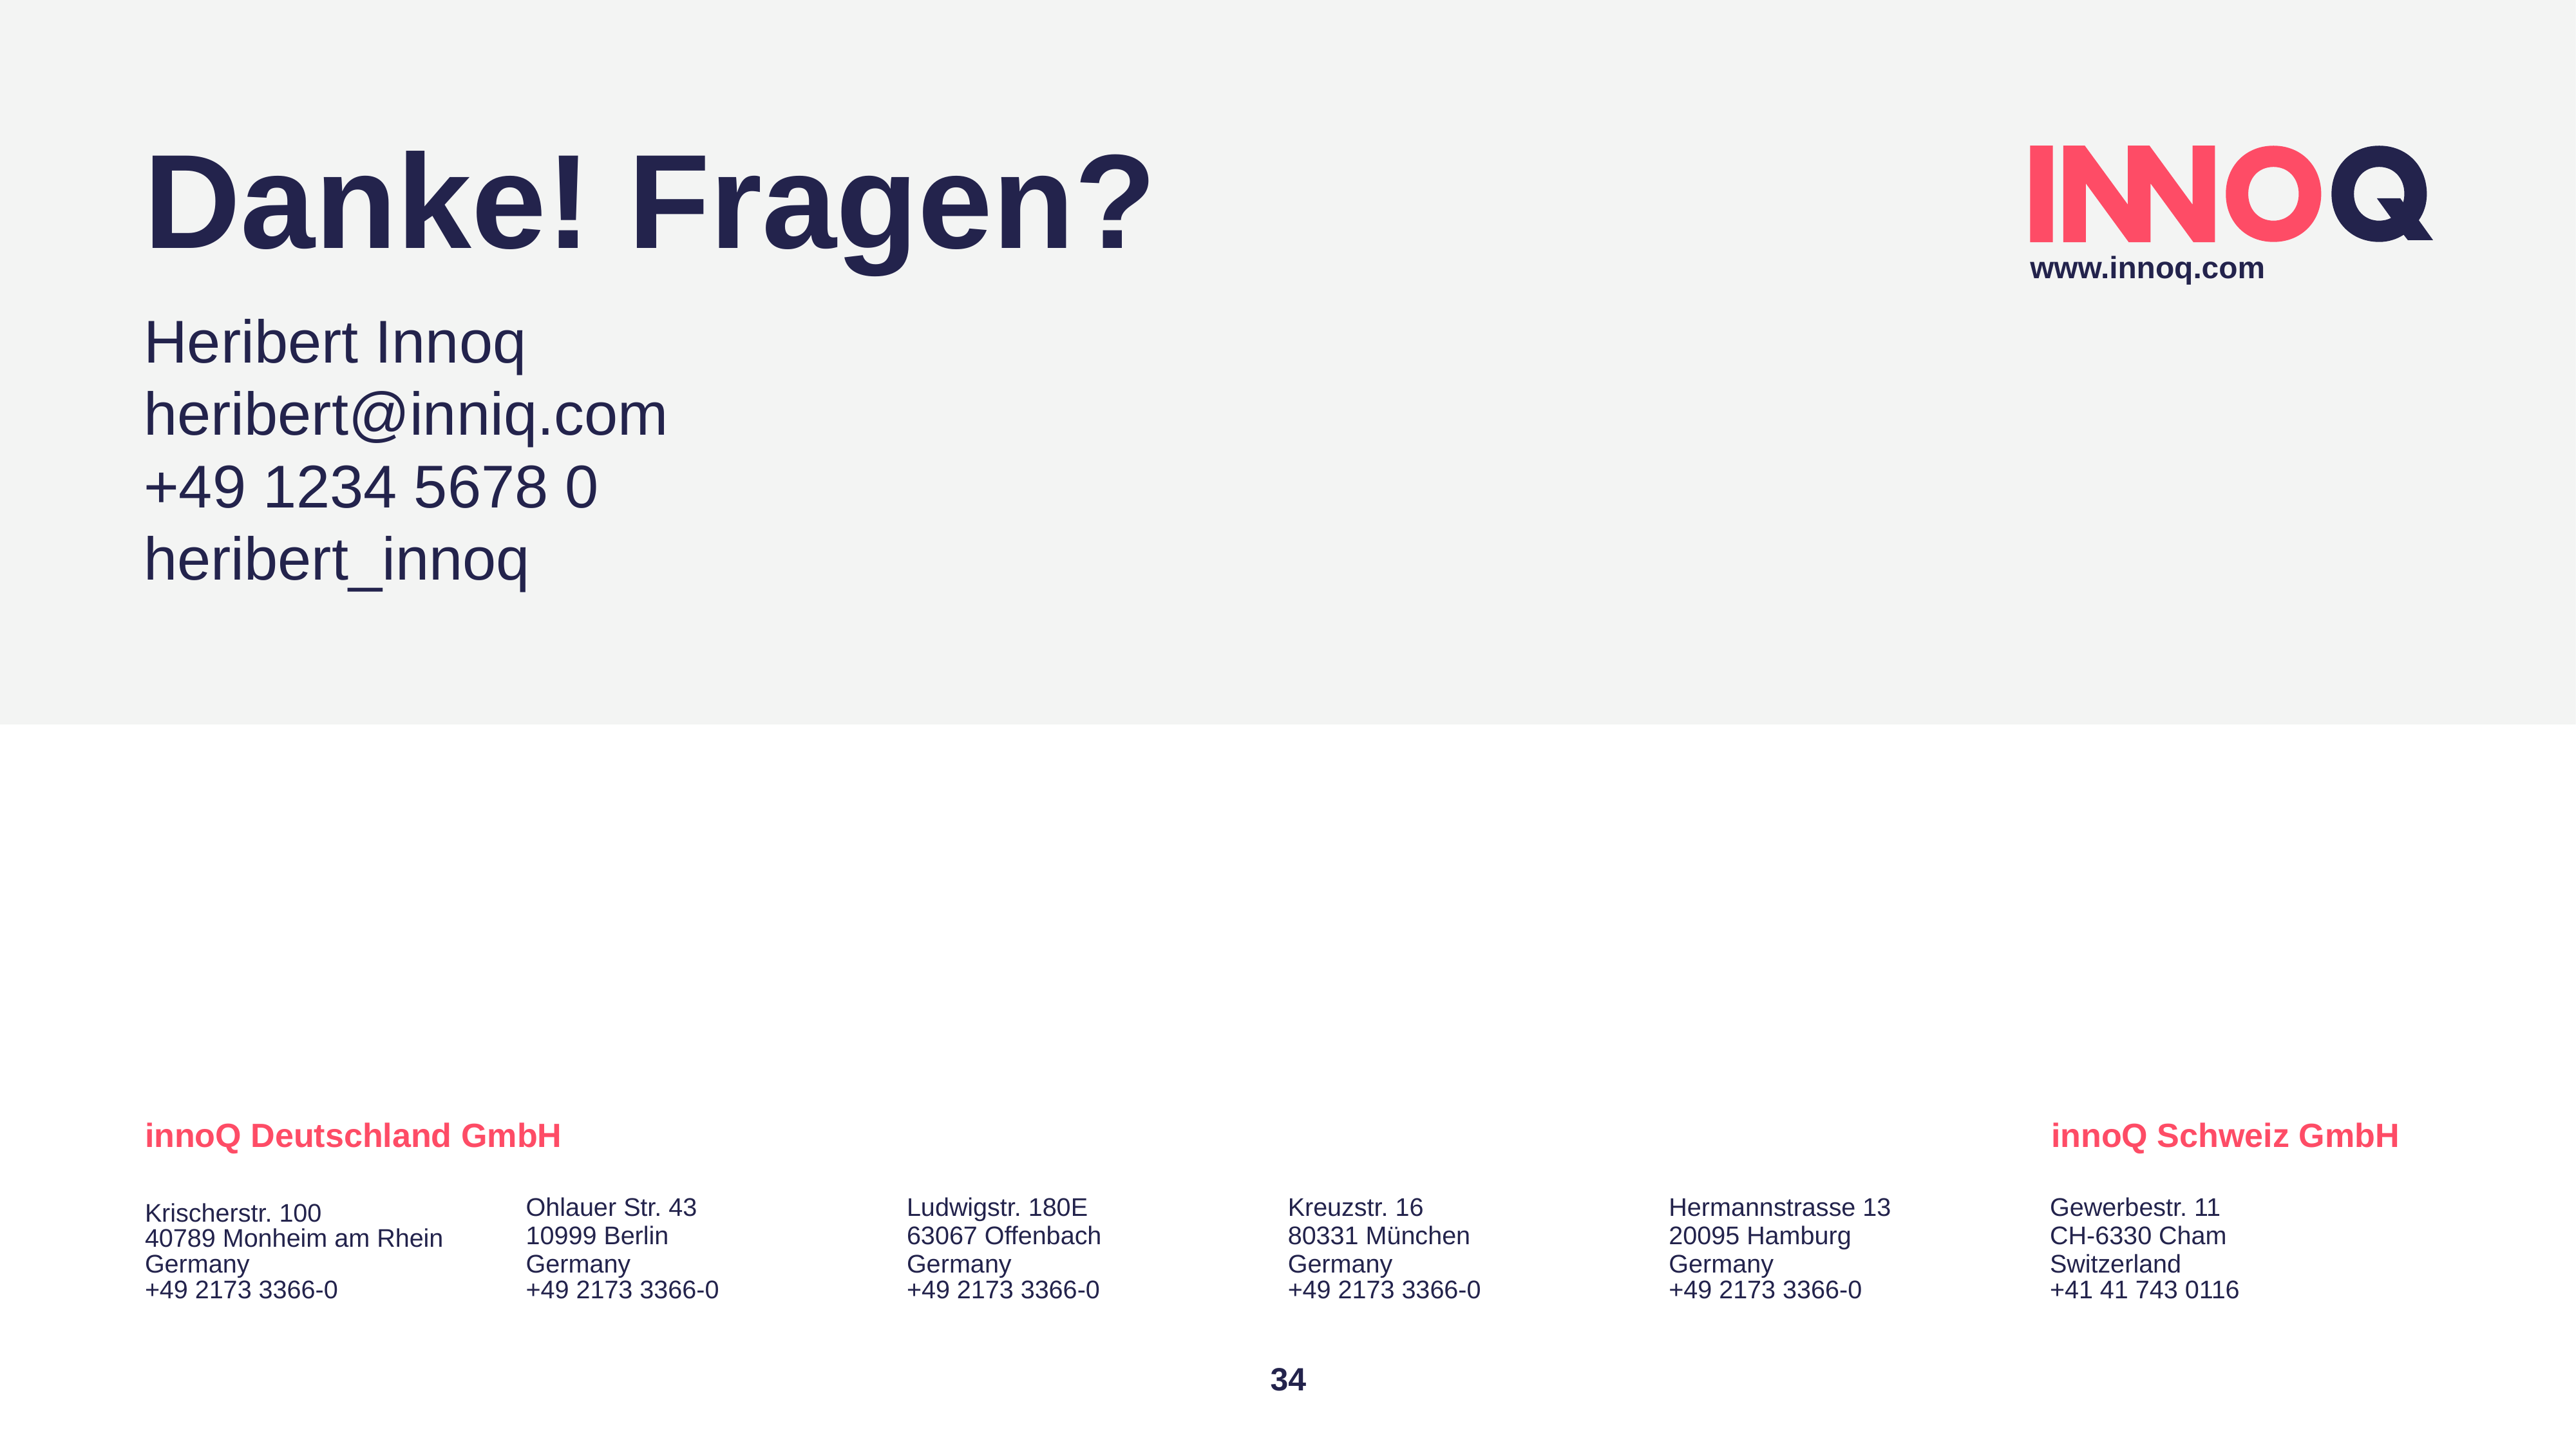

# Danke! Fragen?

www.innoq.com
Heribert Innoq
heribert@inniq.com
+49 1234 5678 0
heribert_innoq
innoQ Deutschland GmbH
innoQ Schweiz GmbH
| Krischerstr. 100 40789 Monheim am Rhein Germany +49 2173 3366-0 | Ohlauer Str. 43 10999 Berlin Germany +49 2173 3366-0 | Ludwigstr. 180E 63067 Offenbach Germany +49 2173 3366-0 | Kreuzstr. 16 80331 München Germany +49 2173 3366-0 | Hermannstrasse 13 20095 Hamburg Germany +49 2173 3366-0 | Gewerbestr. 11 CH-6330 Cham Switzerland +41 41 743 0116 |
| --- | --- | --- | --- | --- | --- |
34